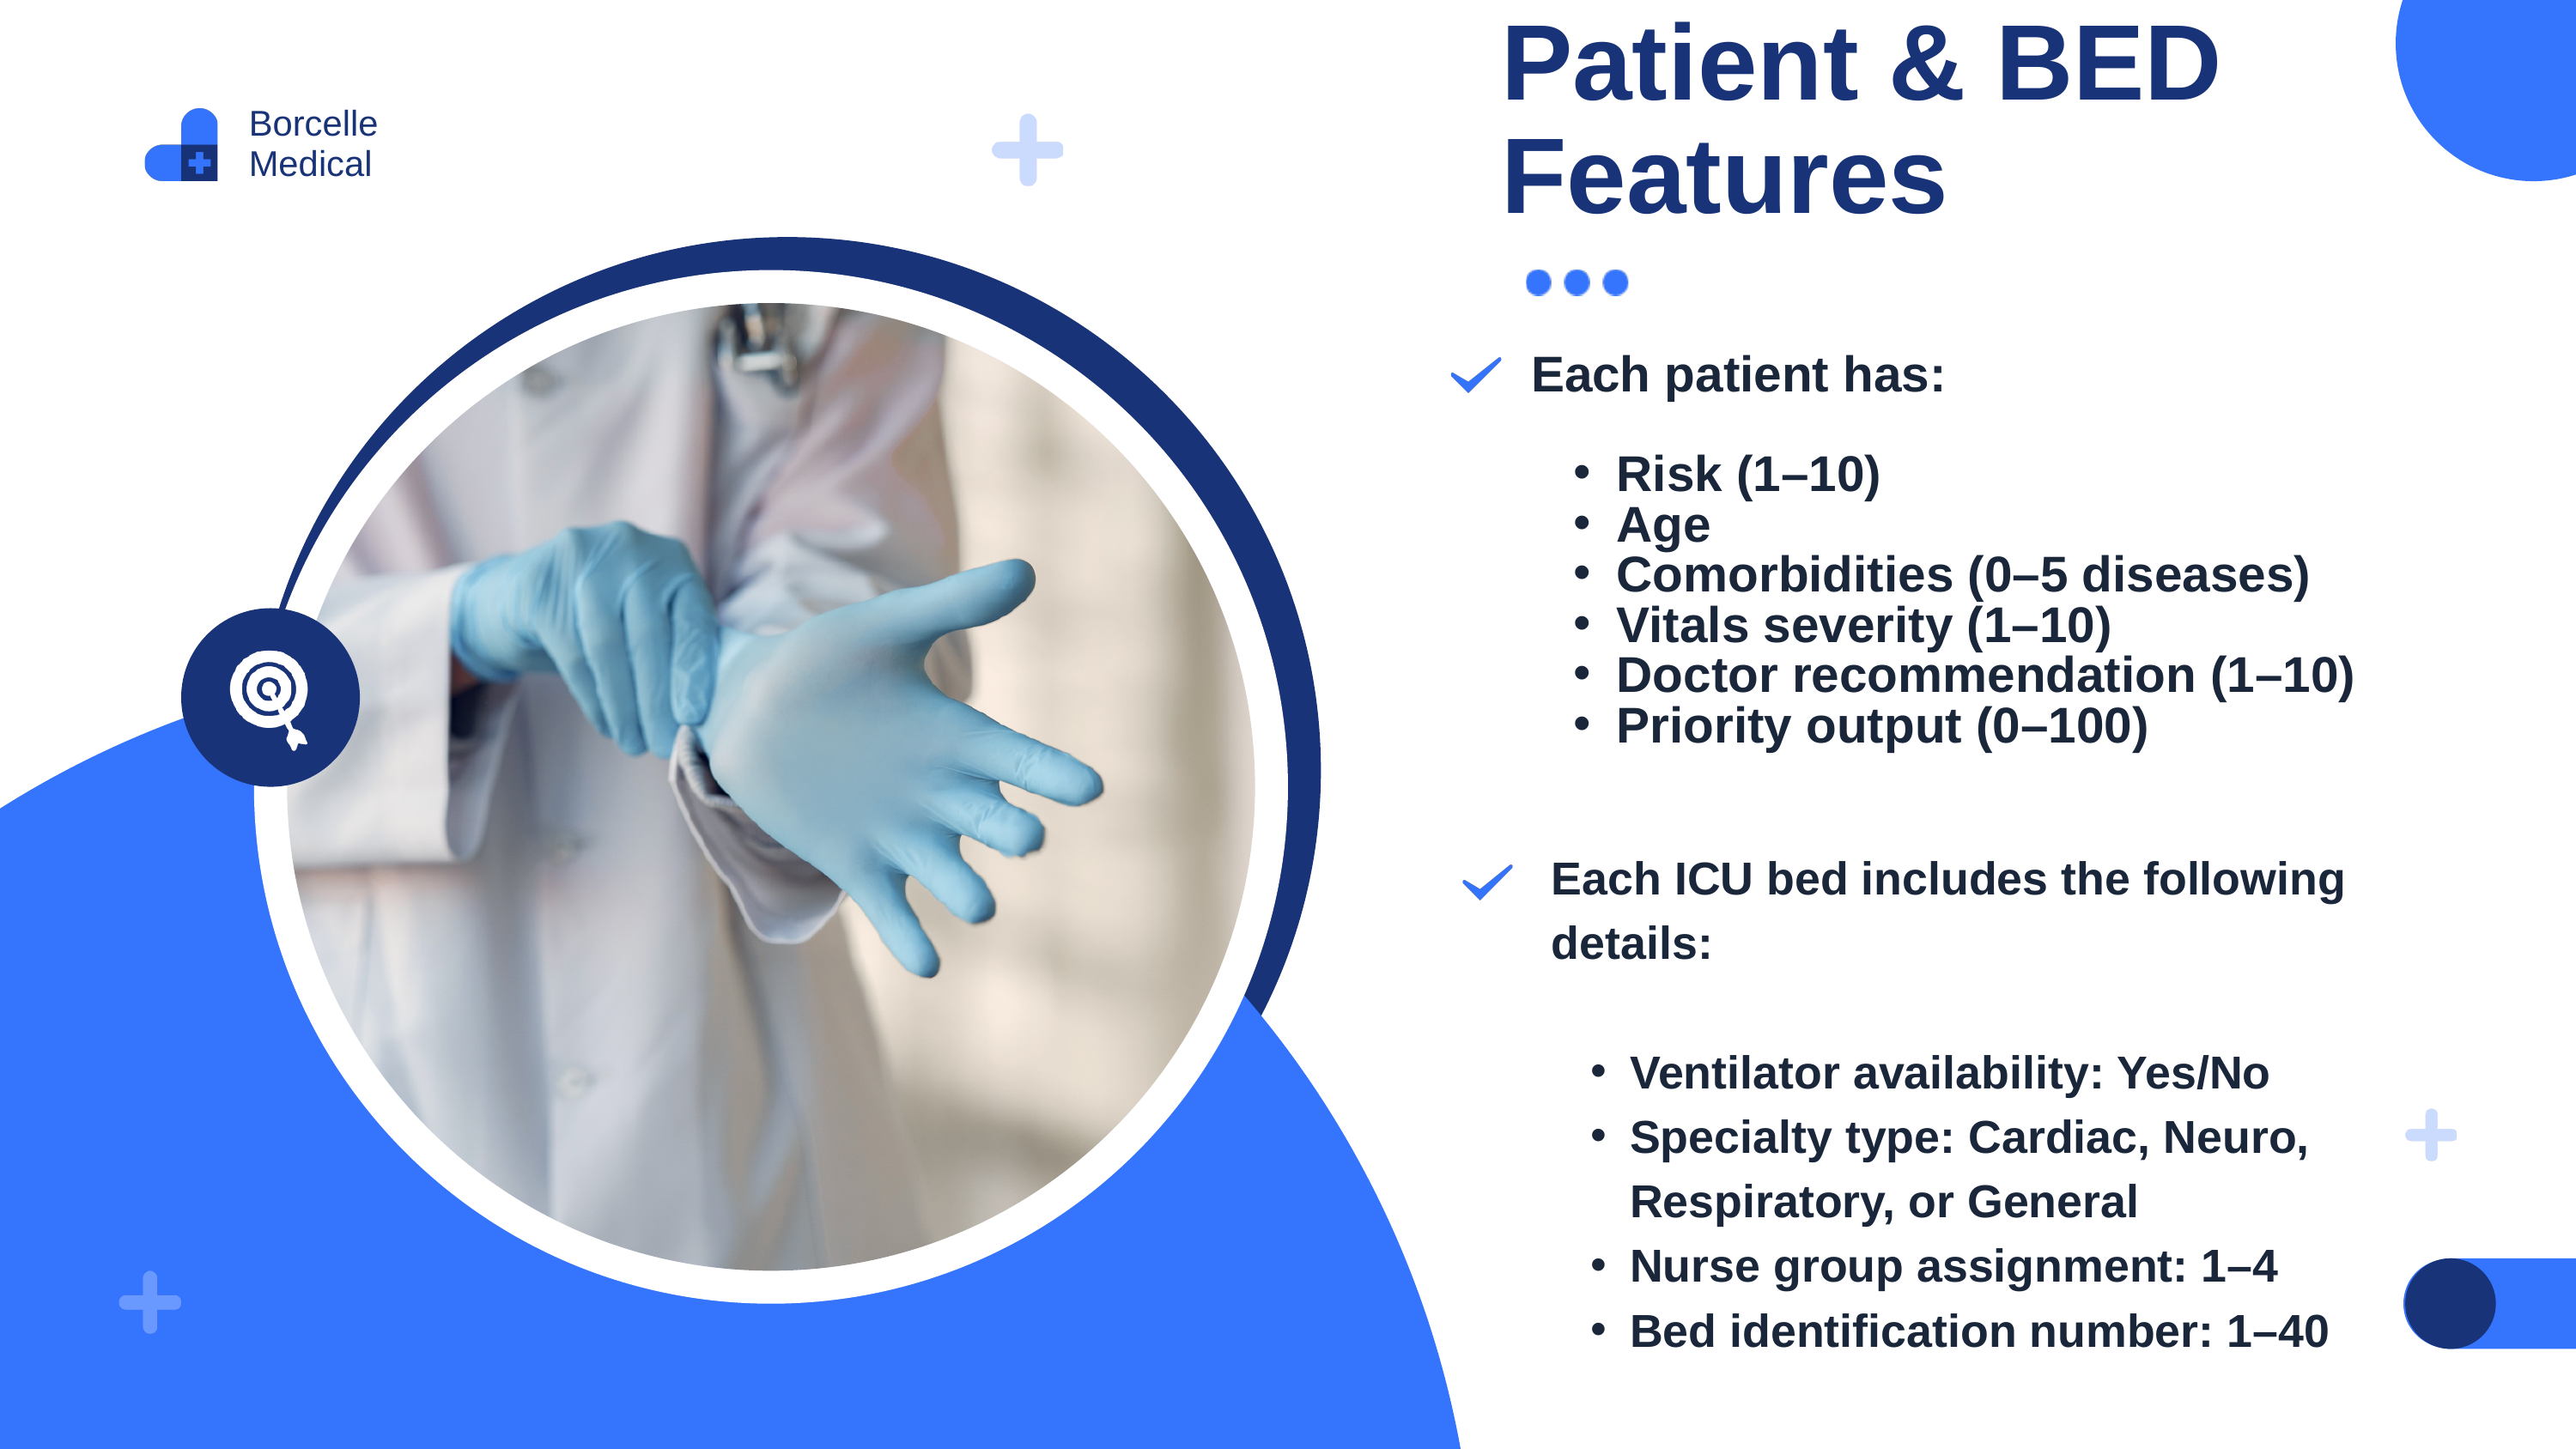

Patient & BED Features

Borcelle
Medical

Each patient has:

Risk (1–10)
Age
Comorbidities (0–5 diseases)
Vitals severity (1–10)
Doctor recommendation (1–10)
Priority output (0–100)

Each ICU bed includes the following details:

Ventilator availability: Yes/No
Specialty type: Cardiac, Neuro, Respiratory, or General
Nurse group assignment: 1–4
Bed identification number: 1–40